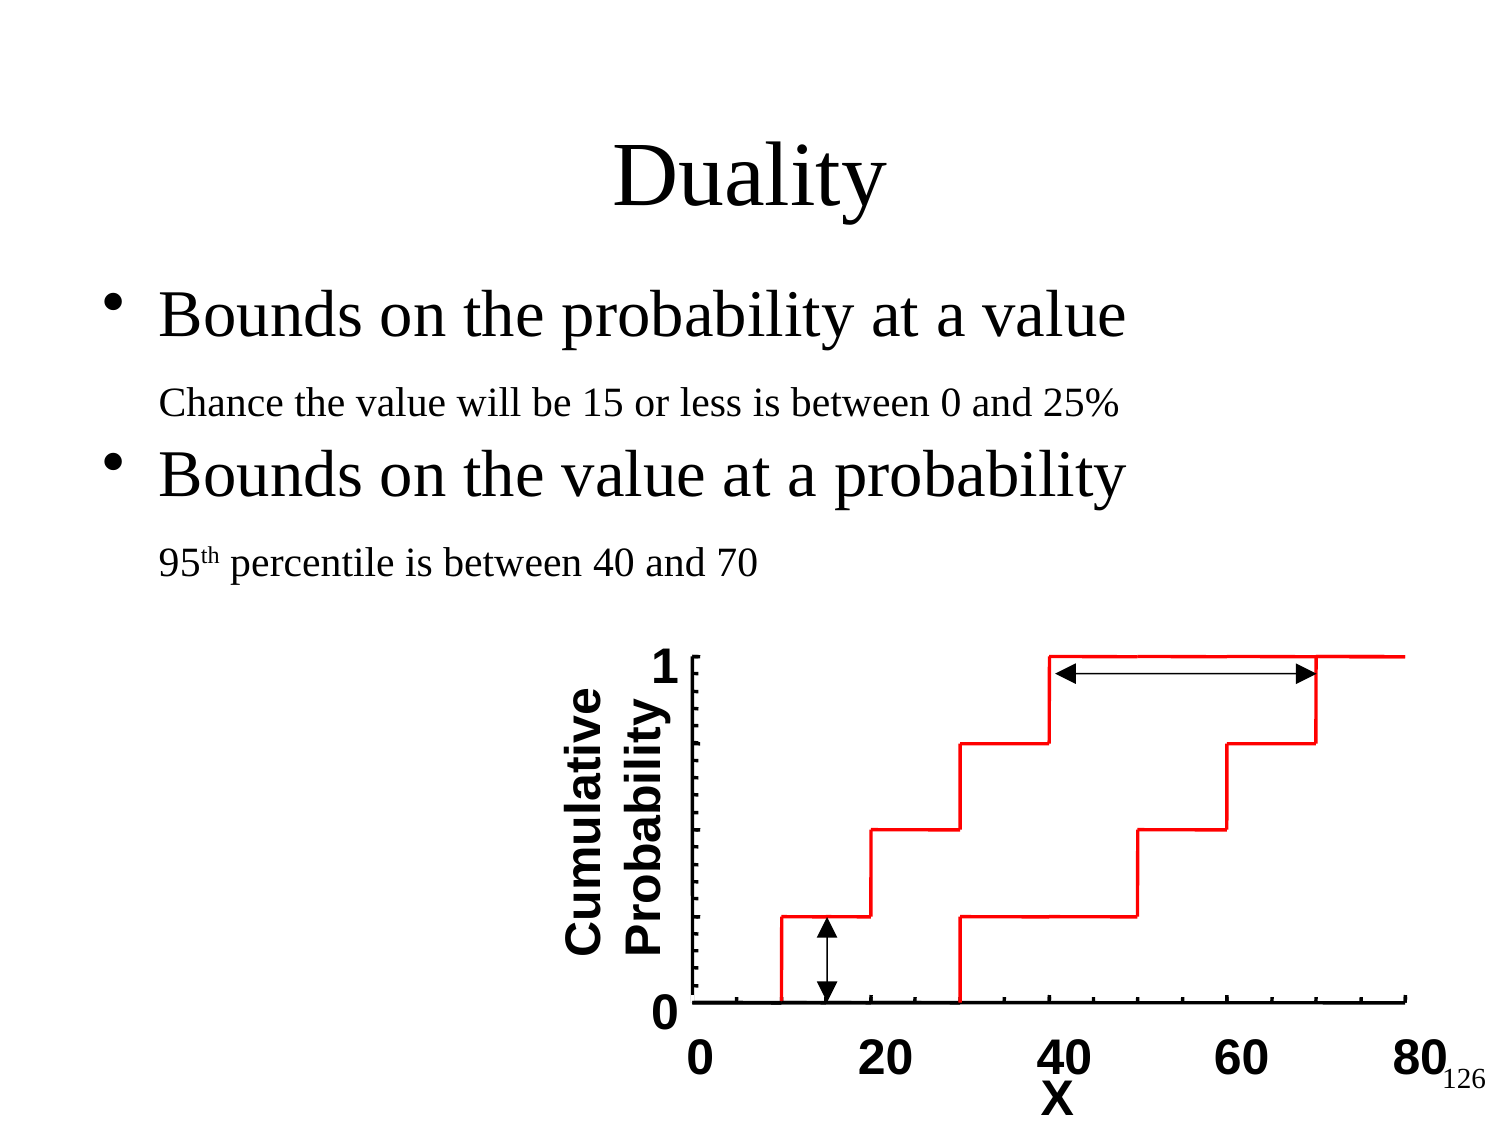

# Duality
Bounds on the probability at a value
	Chance the value will be 15 or less is between 0 and 25%
Bounds on the value at a probability
	95th percentile is between 40 and 70
1

Cumulative
Probability

0

0
20
40
60
80
126
X